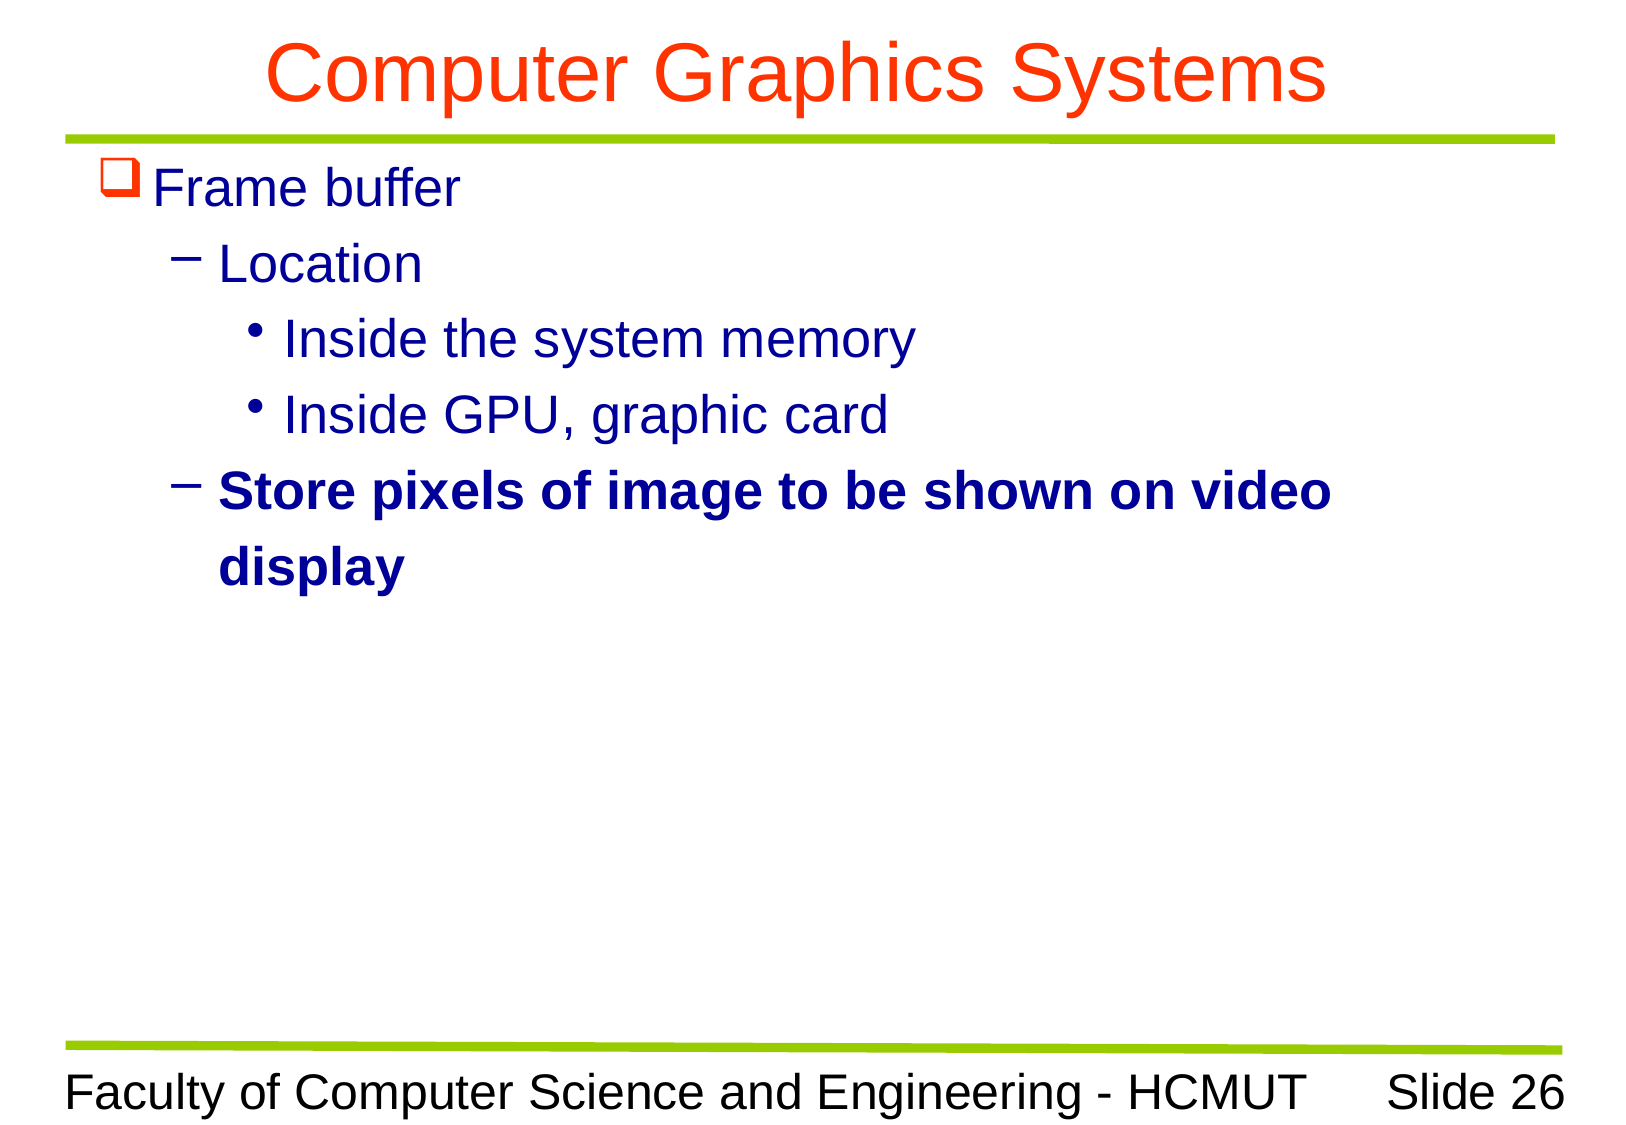

# Computer Graphics Systems
Frame buffer
Location
Inside the system memory
Inside GPU, graphic card
Store pixels of image to be shown on video
	display